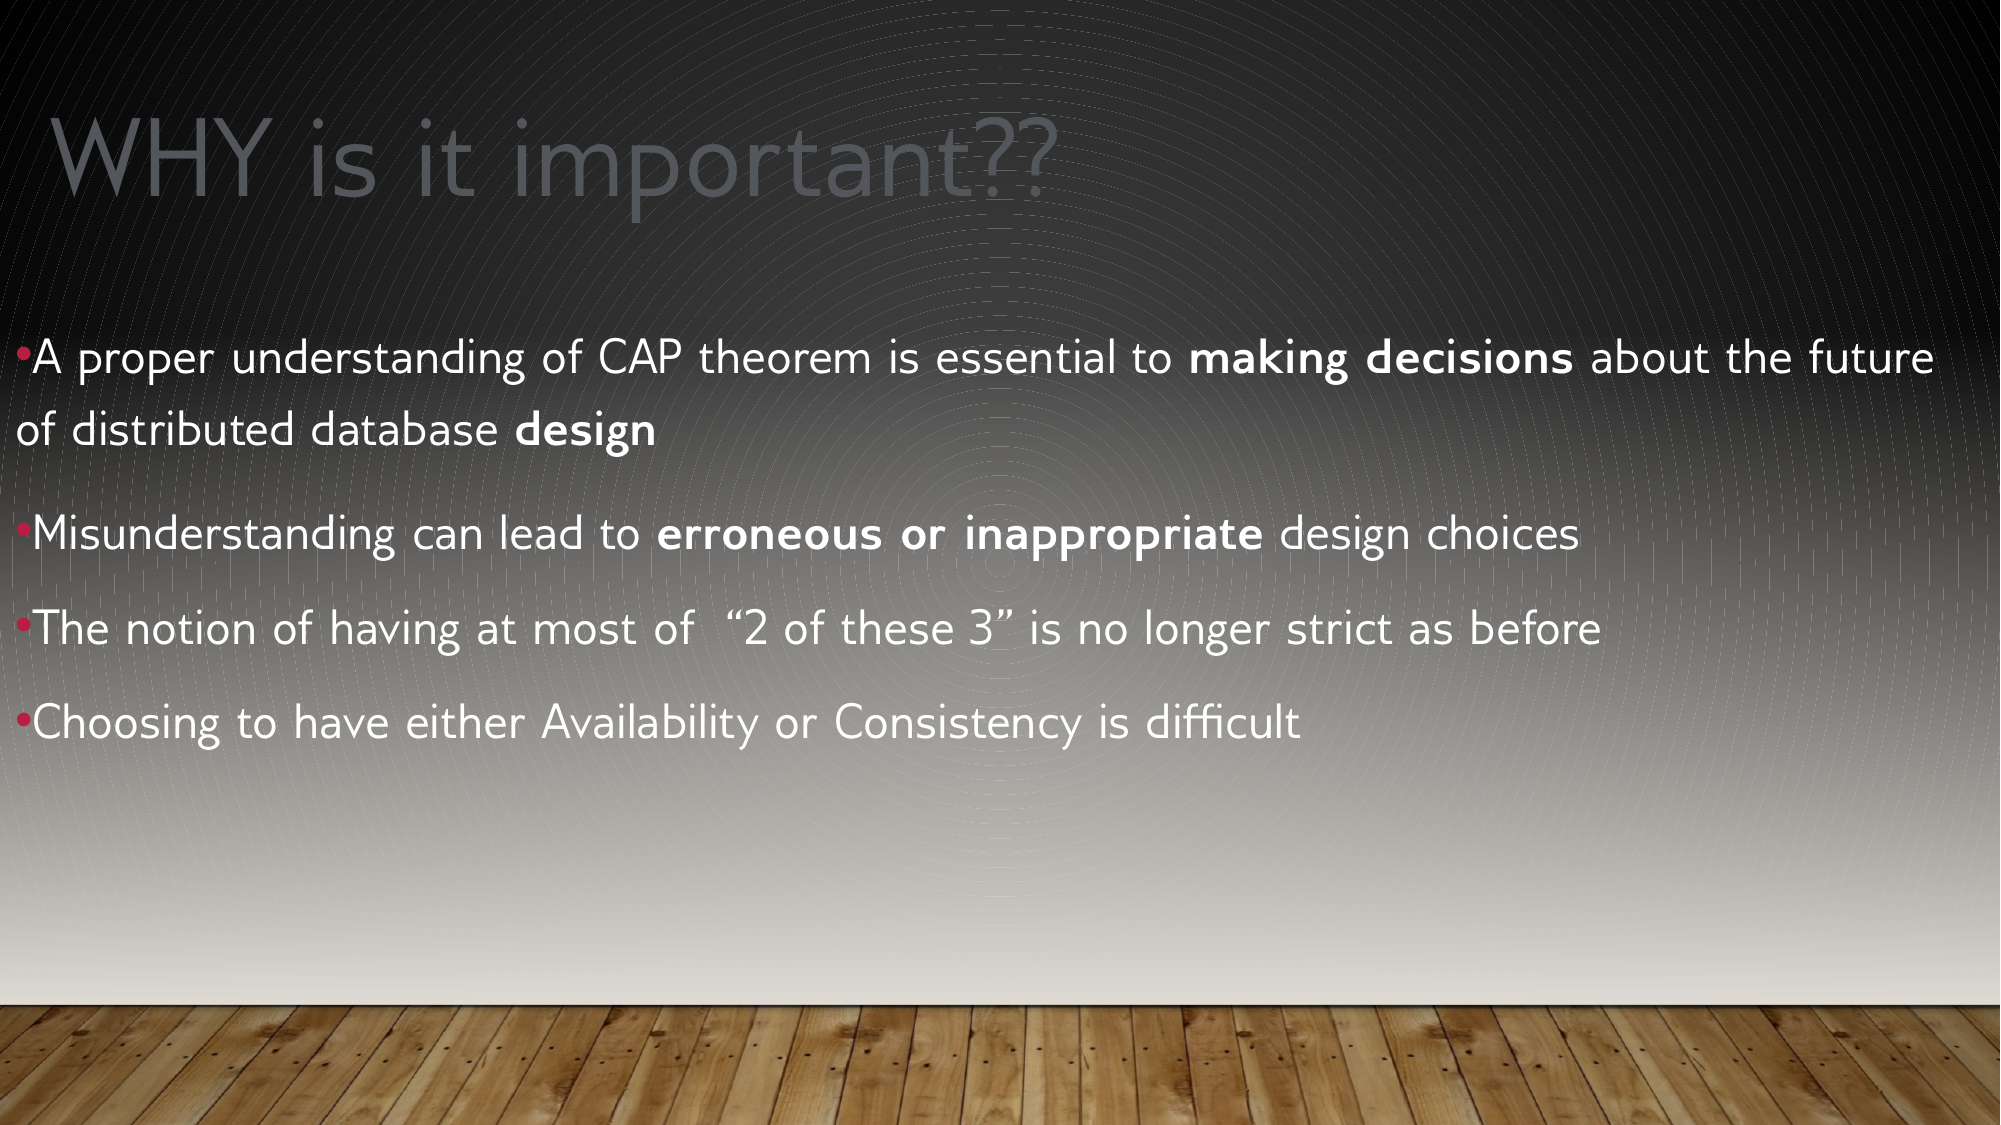

WHY is it important??
A proper understanding of CAP theorem is essential to making decisions about the future of distributed database design

Misunderstanding can lead to erroneous or inappropriate design choices

The notion of having at most of  “2 of these 3” is no longer strict as before

Choosing to have either Availability or Consistency is difficult